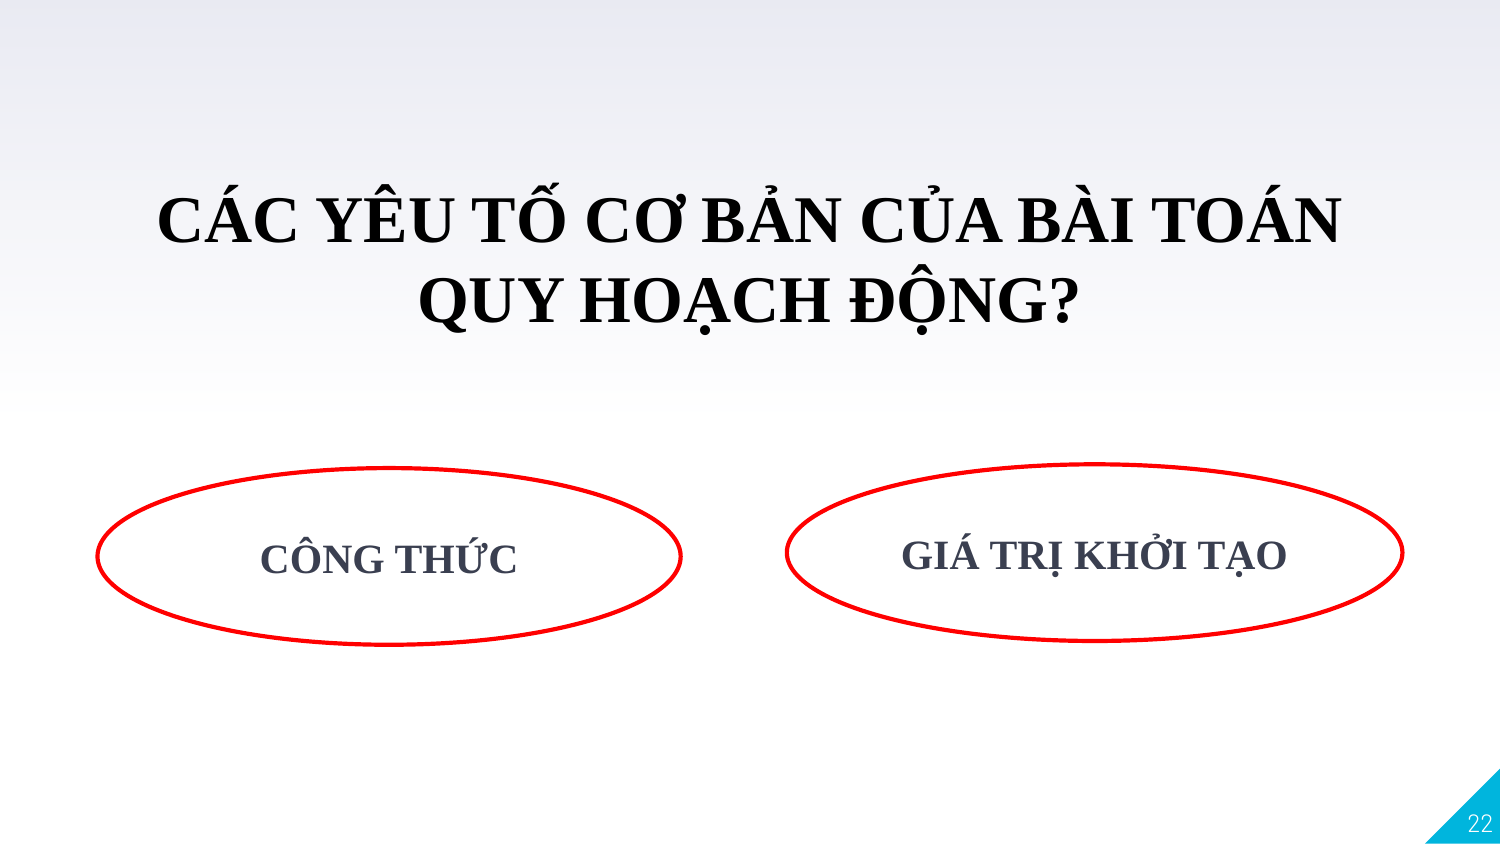

CÁC YÊU TỐ CƠ BẢN CỦA BÀI TOÁN QUY HOẠCH ĐỘNG?
GIÁ TRỊ KHỞI TẠO
CÔNG THỨC
22